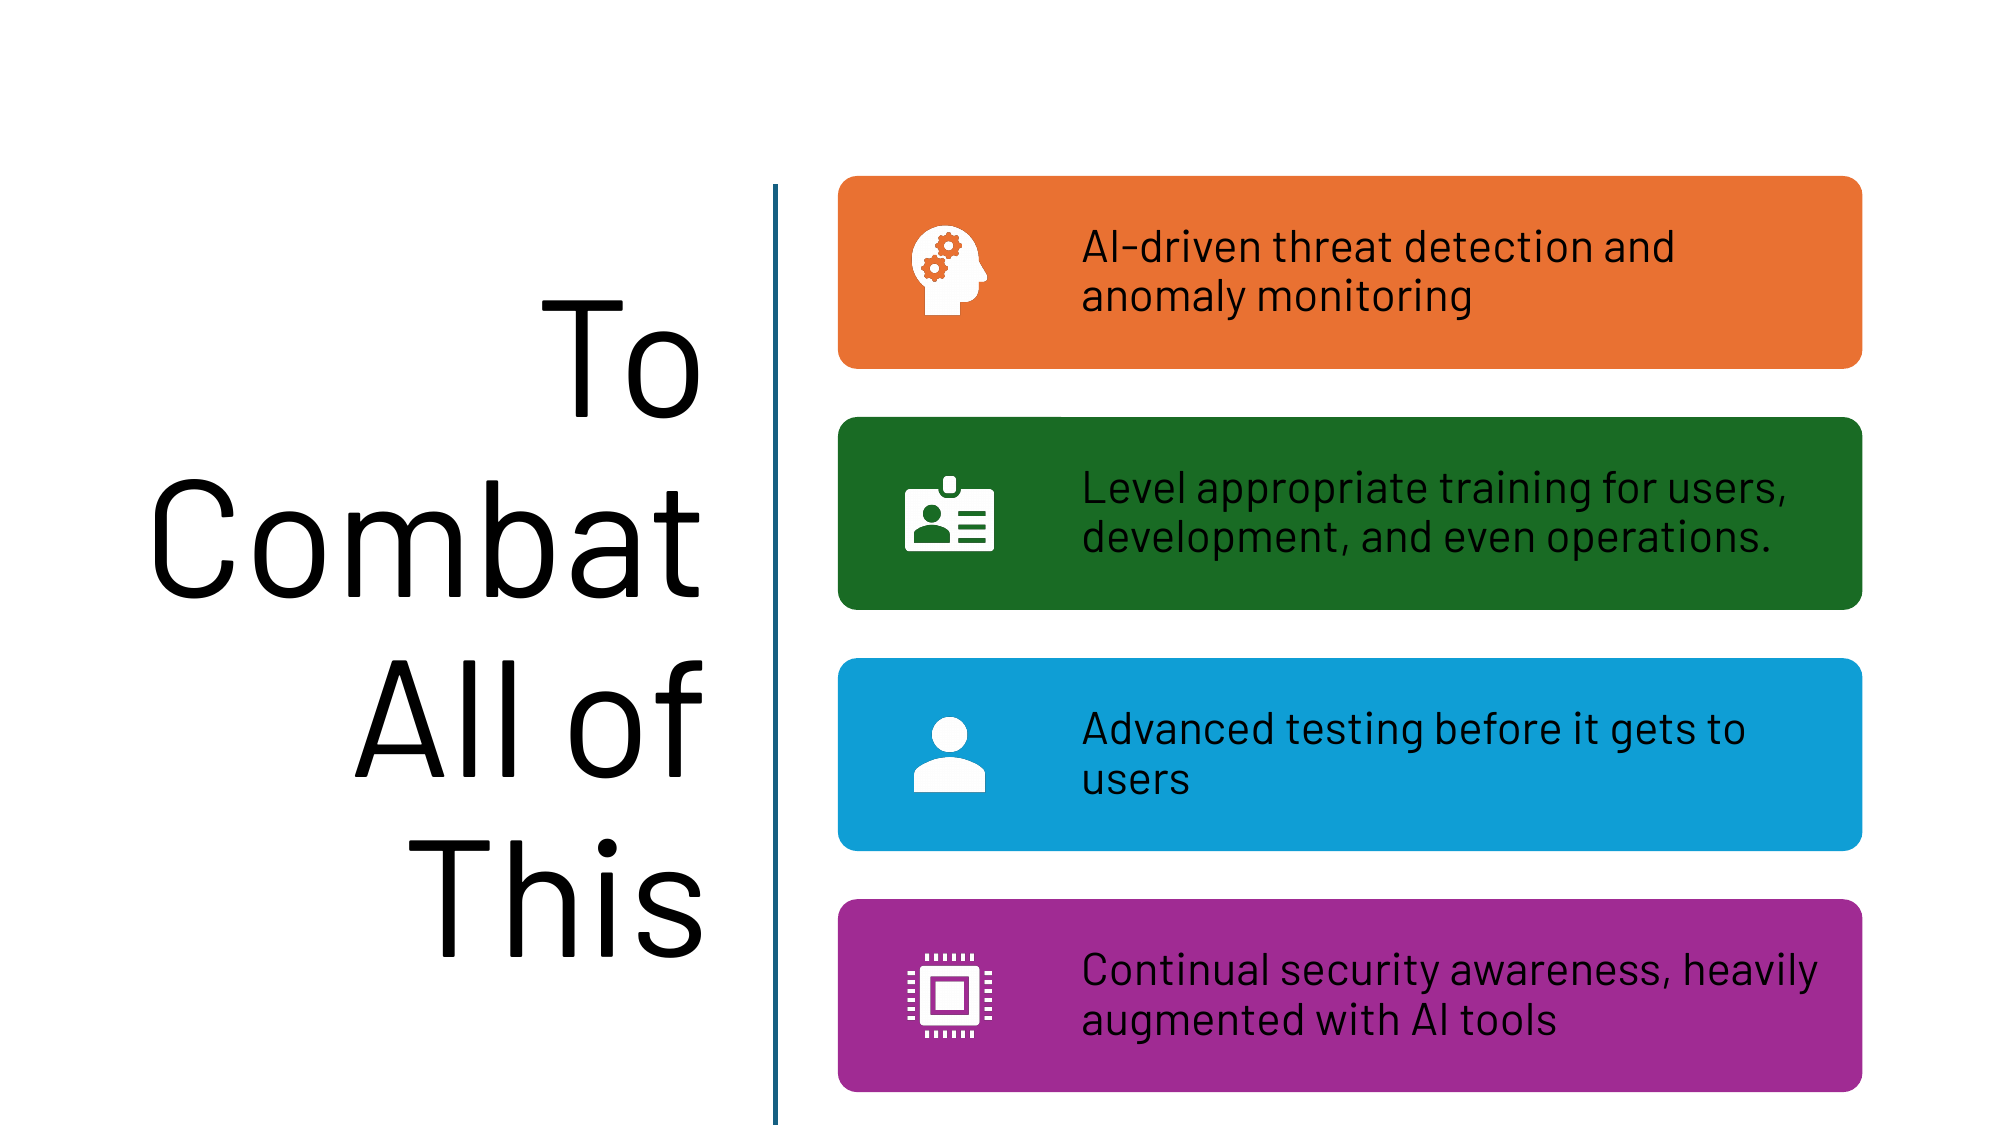

# To Combat All of This
AI-driven threat detection and anomaly monitoring
Level appropriate training for users, development, and even operations.
Advanced testing before it gets to users
Continual security awareness, heavily augmented with AI tools